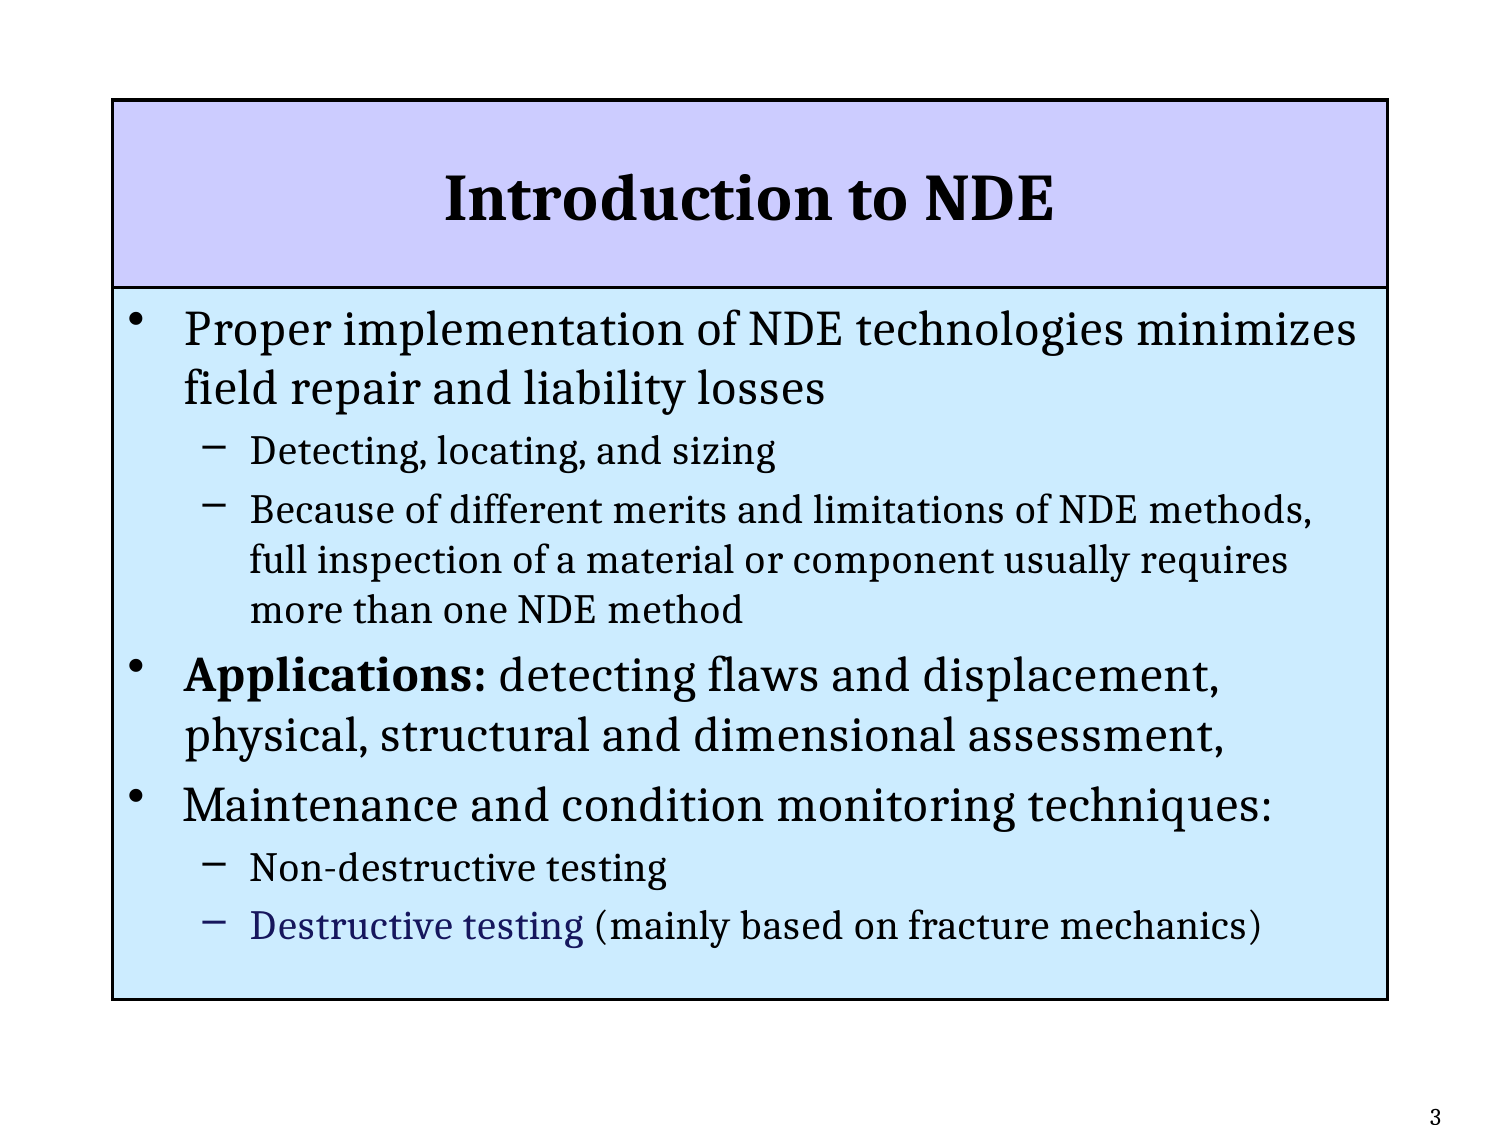

# Introduction to NDE
Proper implementation of NDE technologies minimizes field repair and liability losses
Detecting, locating, and sizing
Because of different merits and limitations of NDE methods, full inspection of a material or component usually requires more than one NDE method
Applications: detecting flaws and displacement, physical, structural and dimensional assessment,
Maintenance and condition monitoring techniques:
Non-destructive testing
Destructive testing (mainly based on fracture mechanics)
3